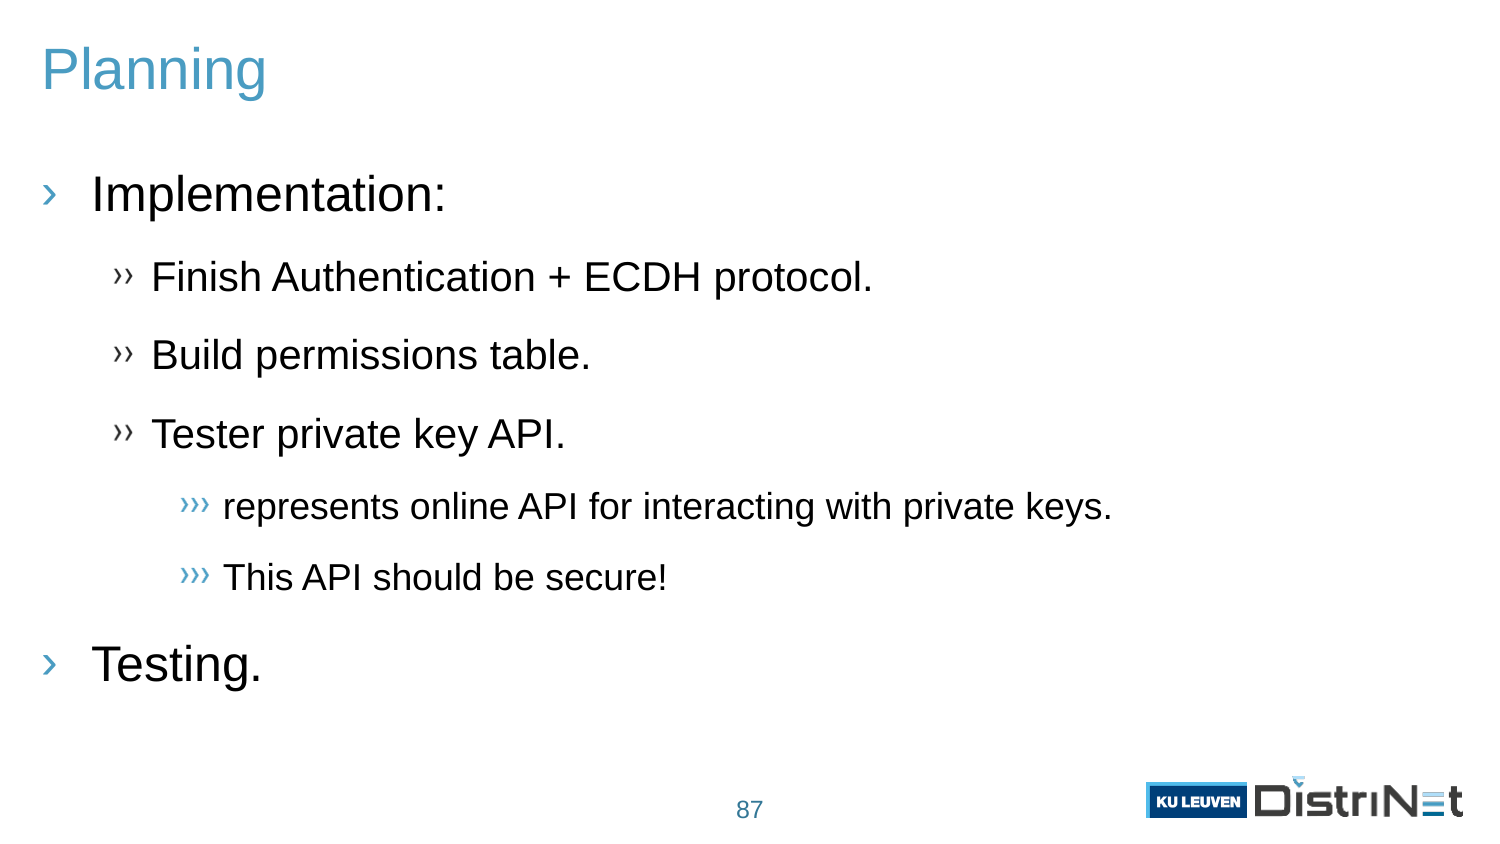

# Planning
Implementation:
Finish Authentication + ECDH protocol.
Build permissions table.
Tester private key API.
 represents online API for interacting with private keys.
 This API should be secure!
Testing.

87